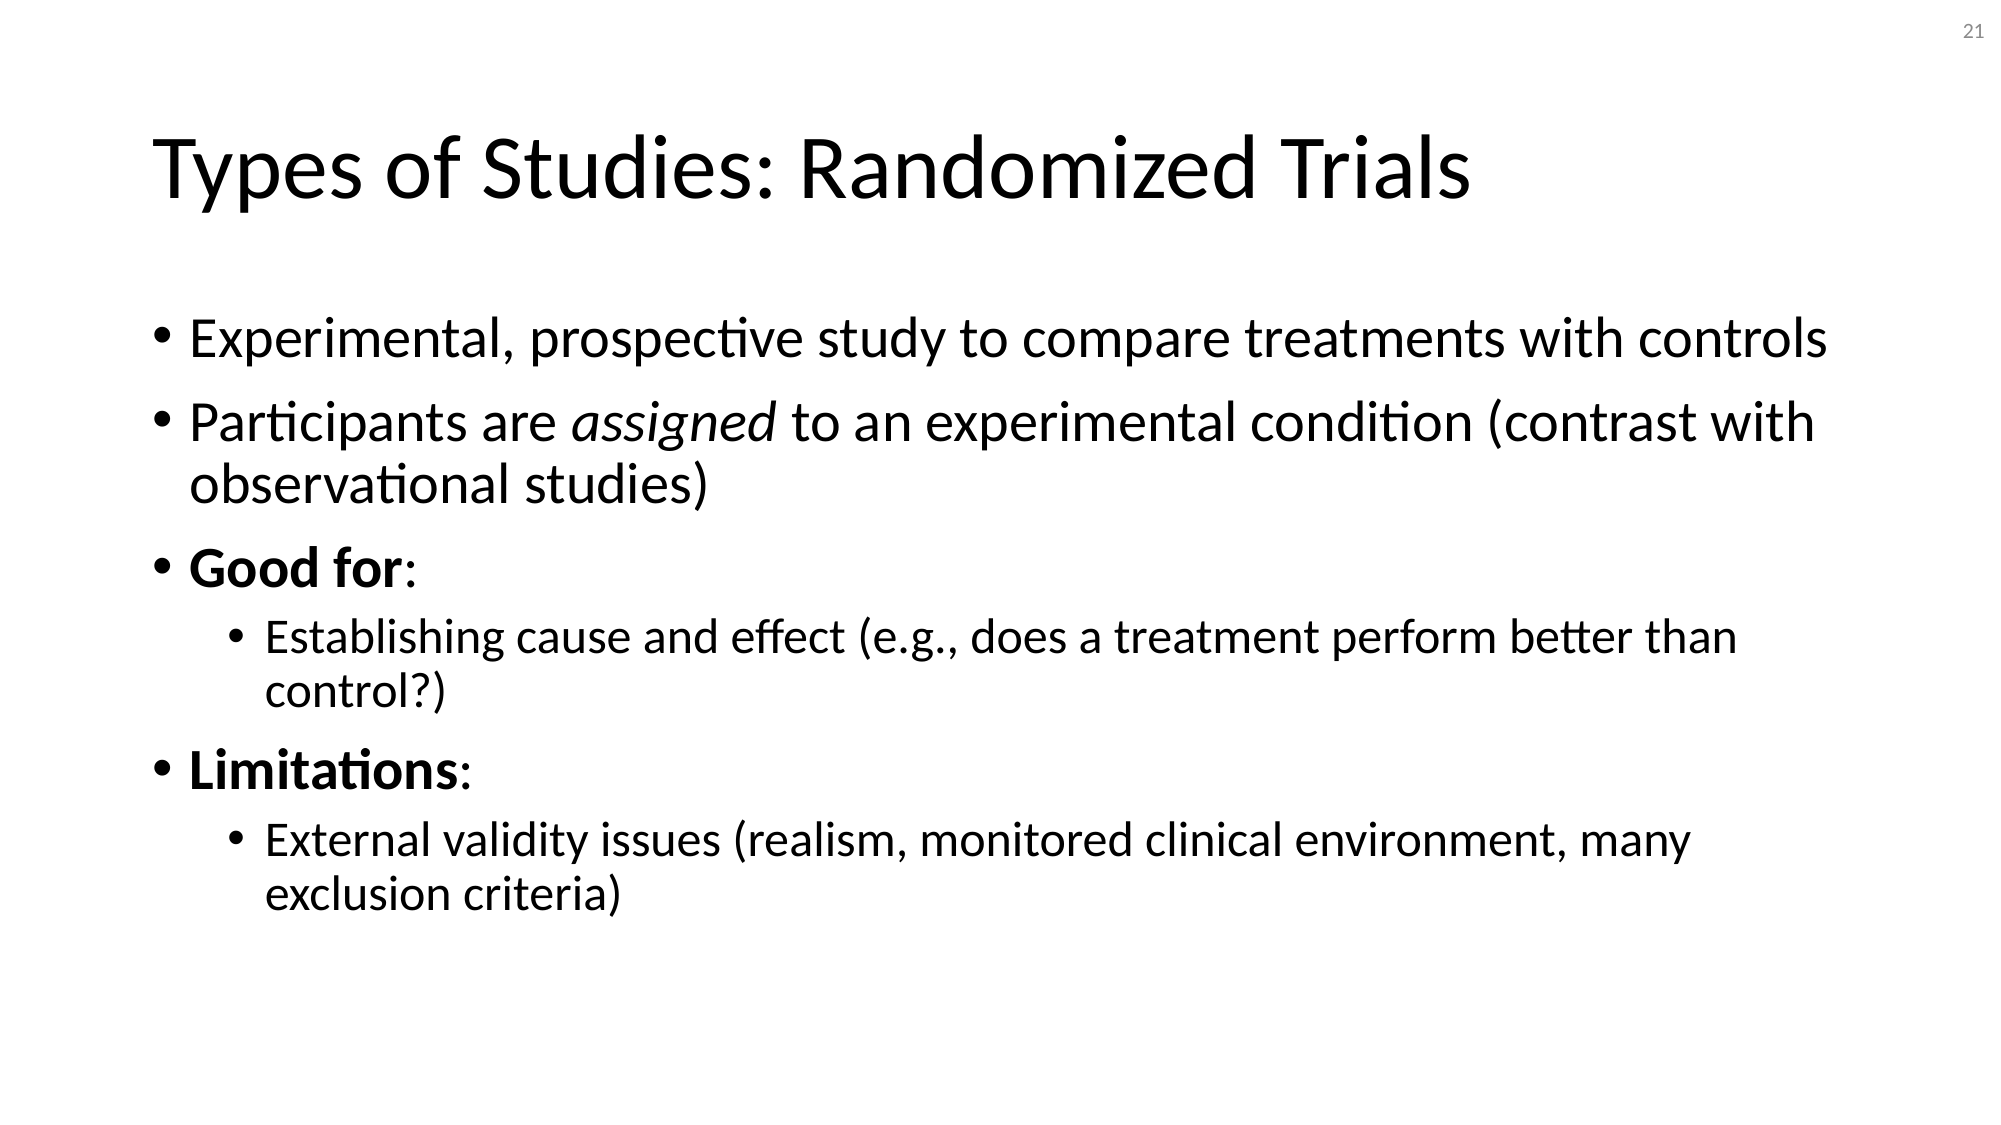

21
# Types of Studies: Randomized Trials
Experimental, prospective study to compare treatments with controls
Participants are assigned to an experimental condition (contrast with observational studies)
Good for:
Establishing cause and effect (e.g., does a treatment perform better than control?)
Limitations:
External validity issues (realism, monitored clinical environment, many exclusion criteria)